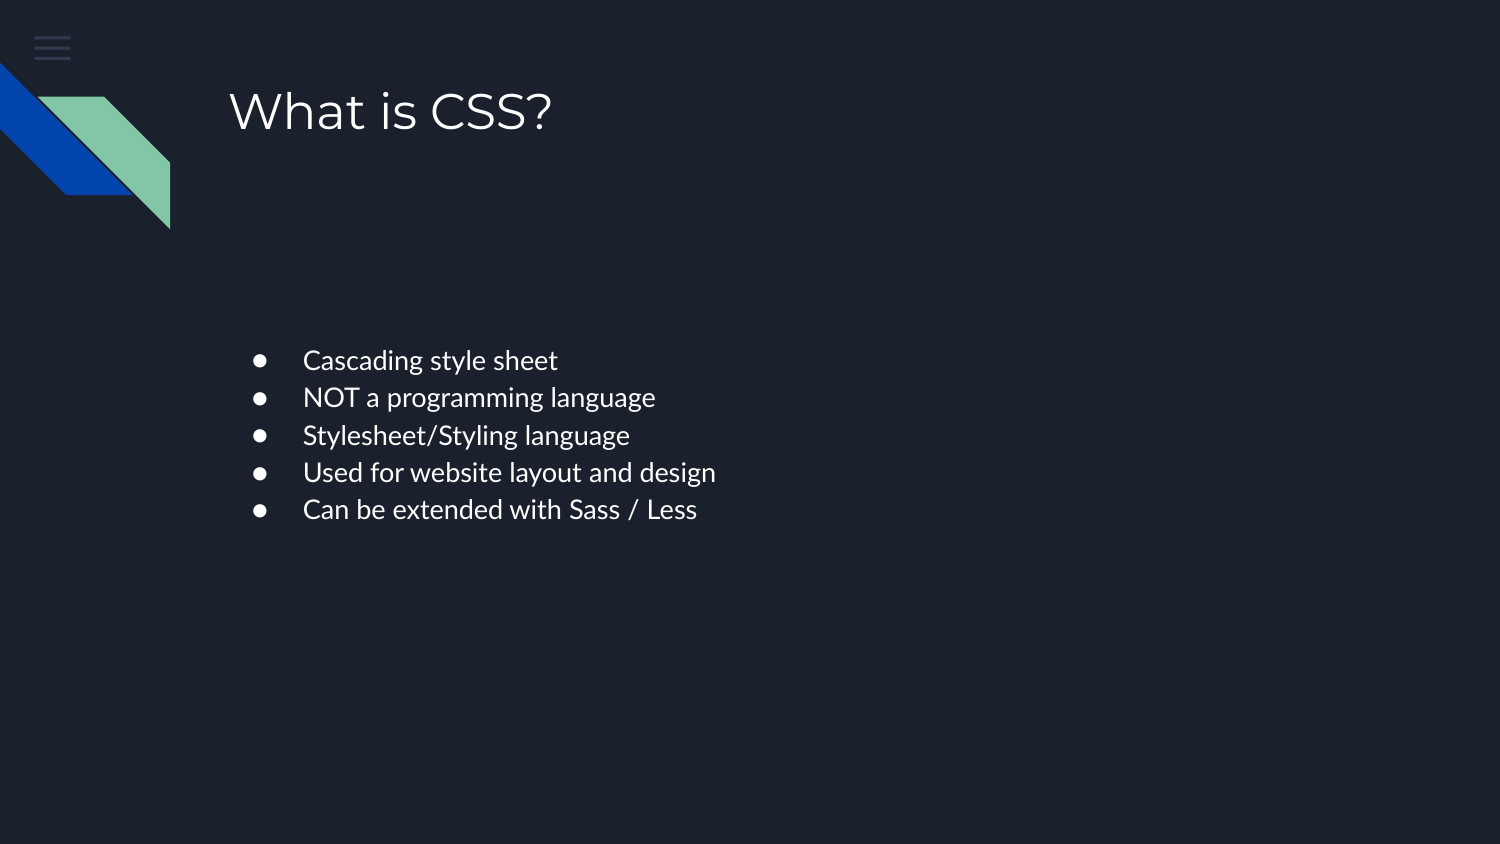

# What is CSS?
Cascading style sheet
NOT a programming language
Stylesheet/Styling language
Used for website layout and design
Can be extended with Sass / Less